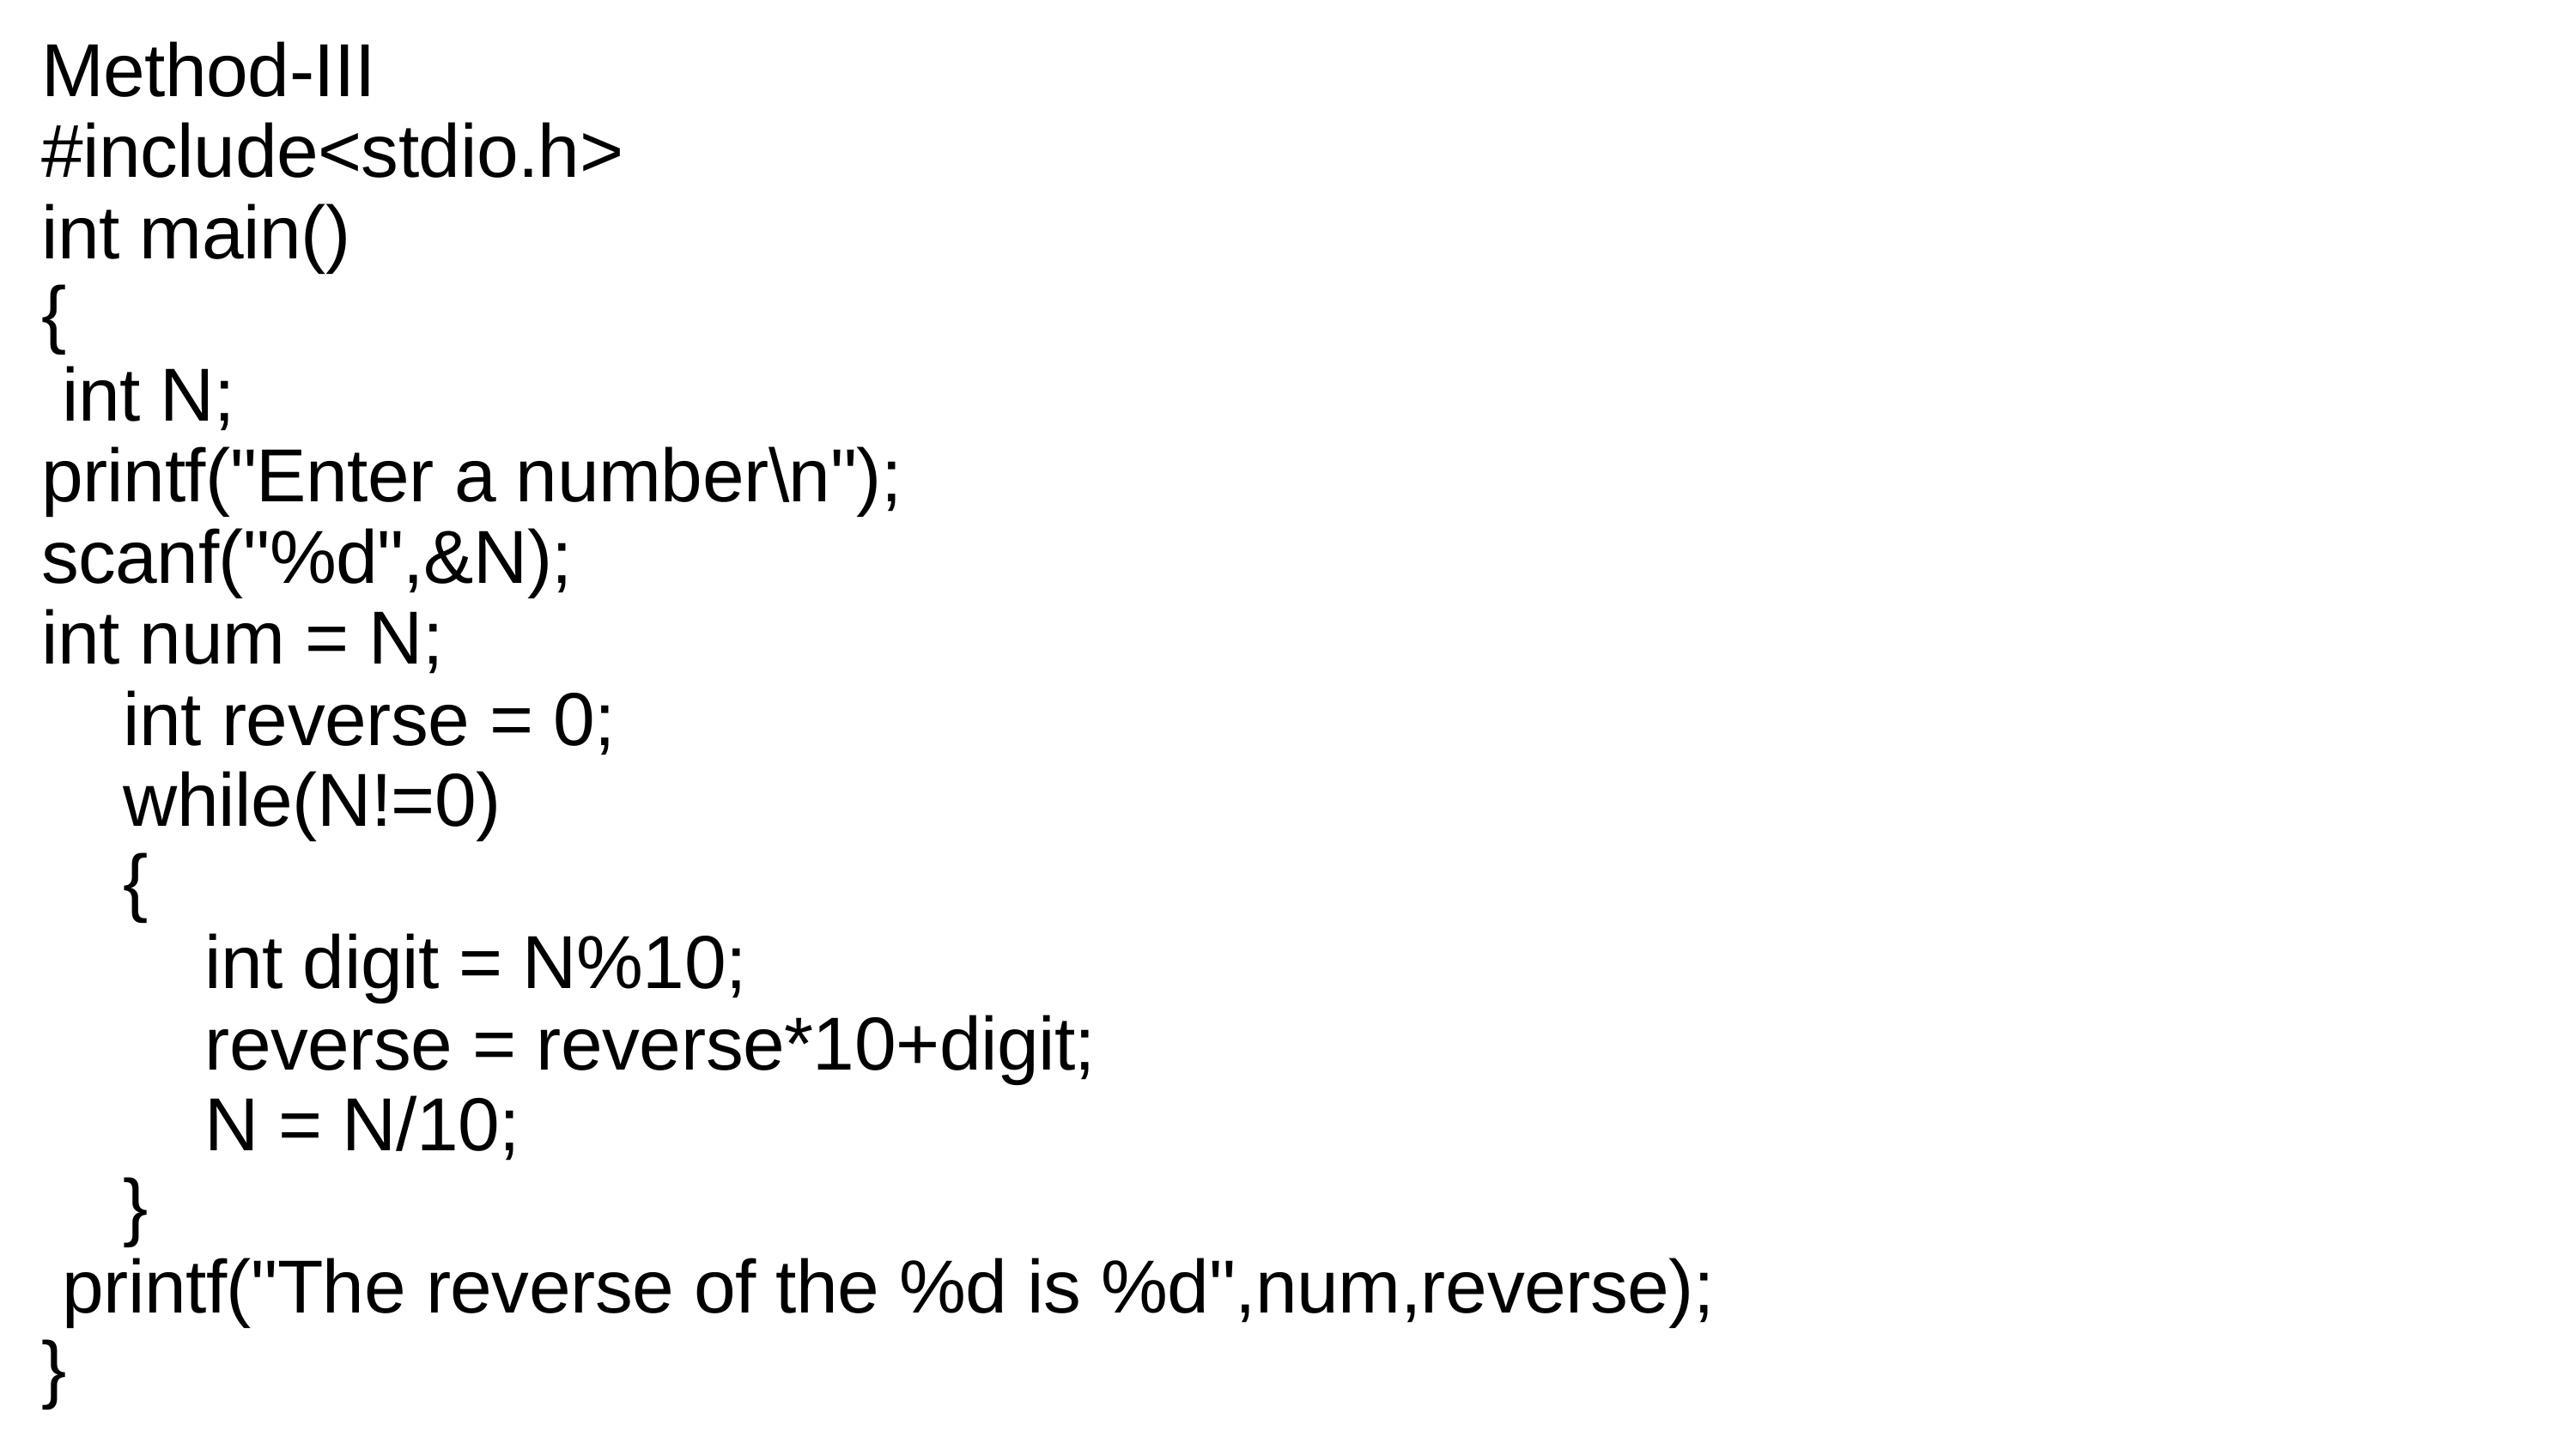

Method-III
#include<stdio.h>
int main()
{
 int N;
printf("Enter a number\n");
scanf("%d",&N);
int num = N;
    int reverse = 0;
    while(N!=0)
    {
        int digit = N%10;
        reverse = reverse*10+digit;
        N = N/10;
    }
 printf("The reverse of the %d is %d",num,reverse);
}